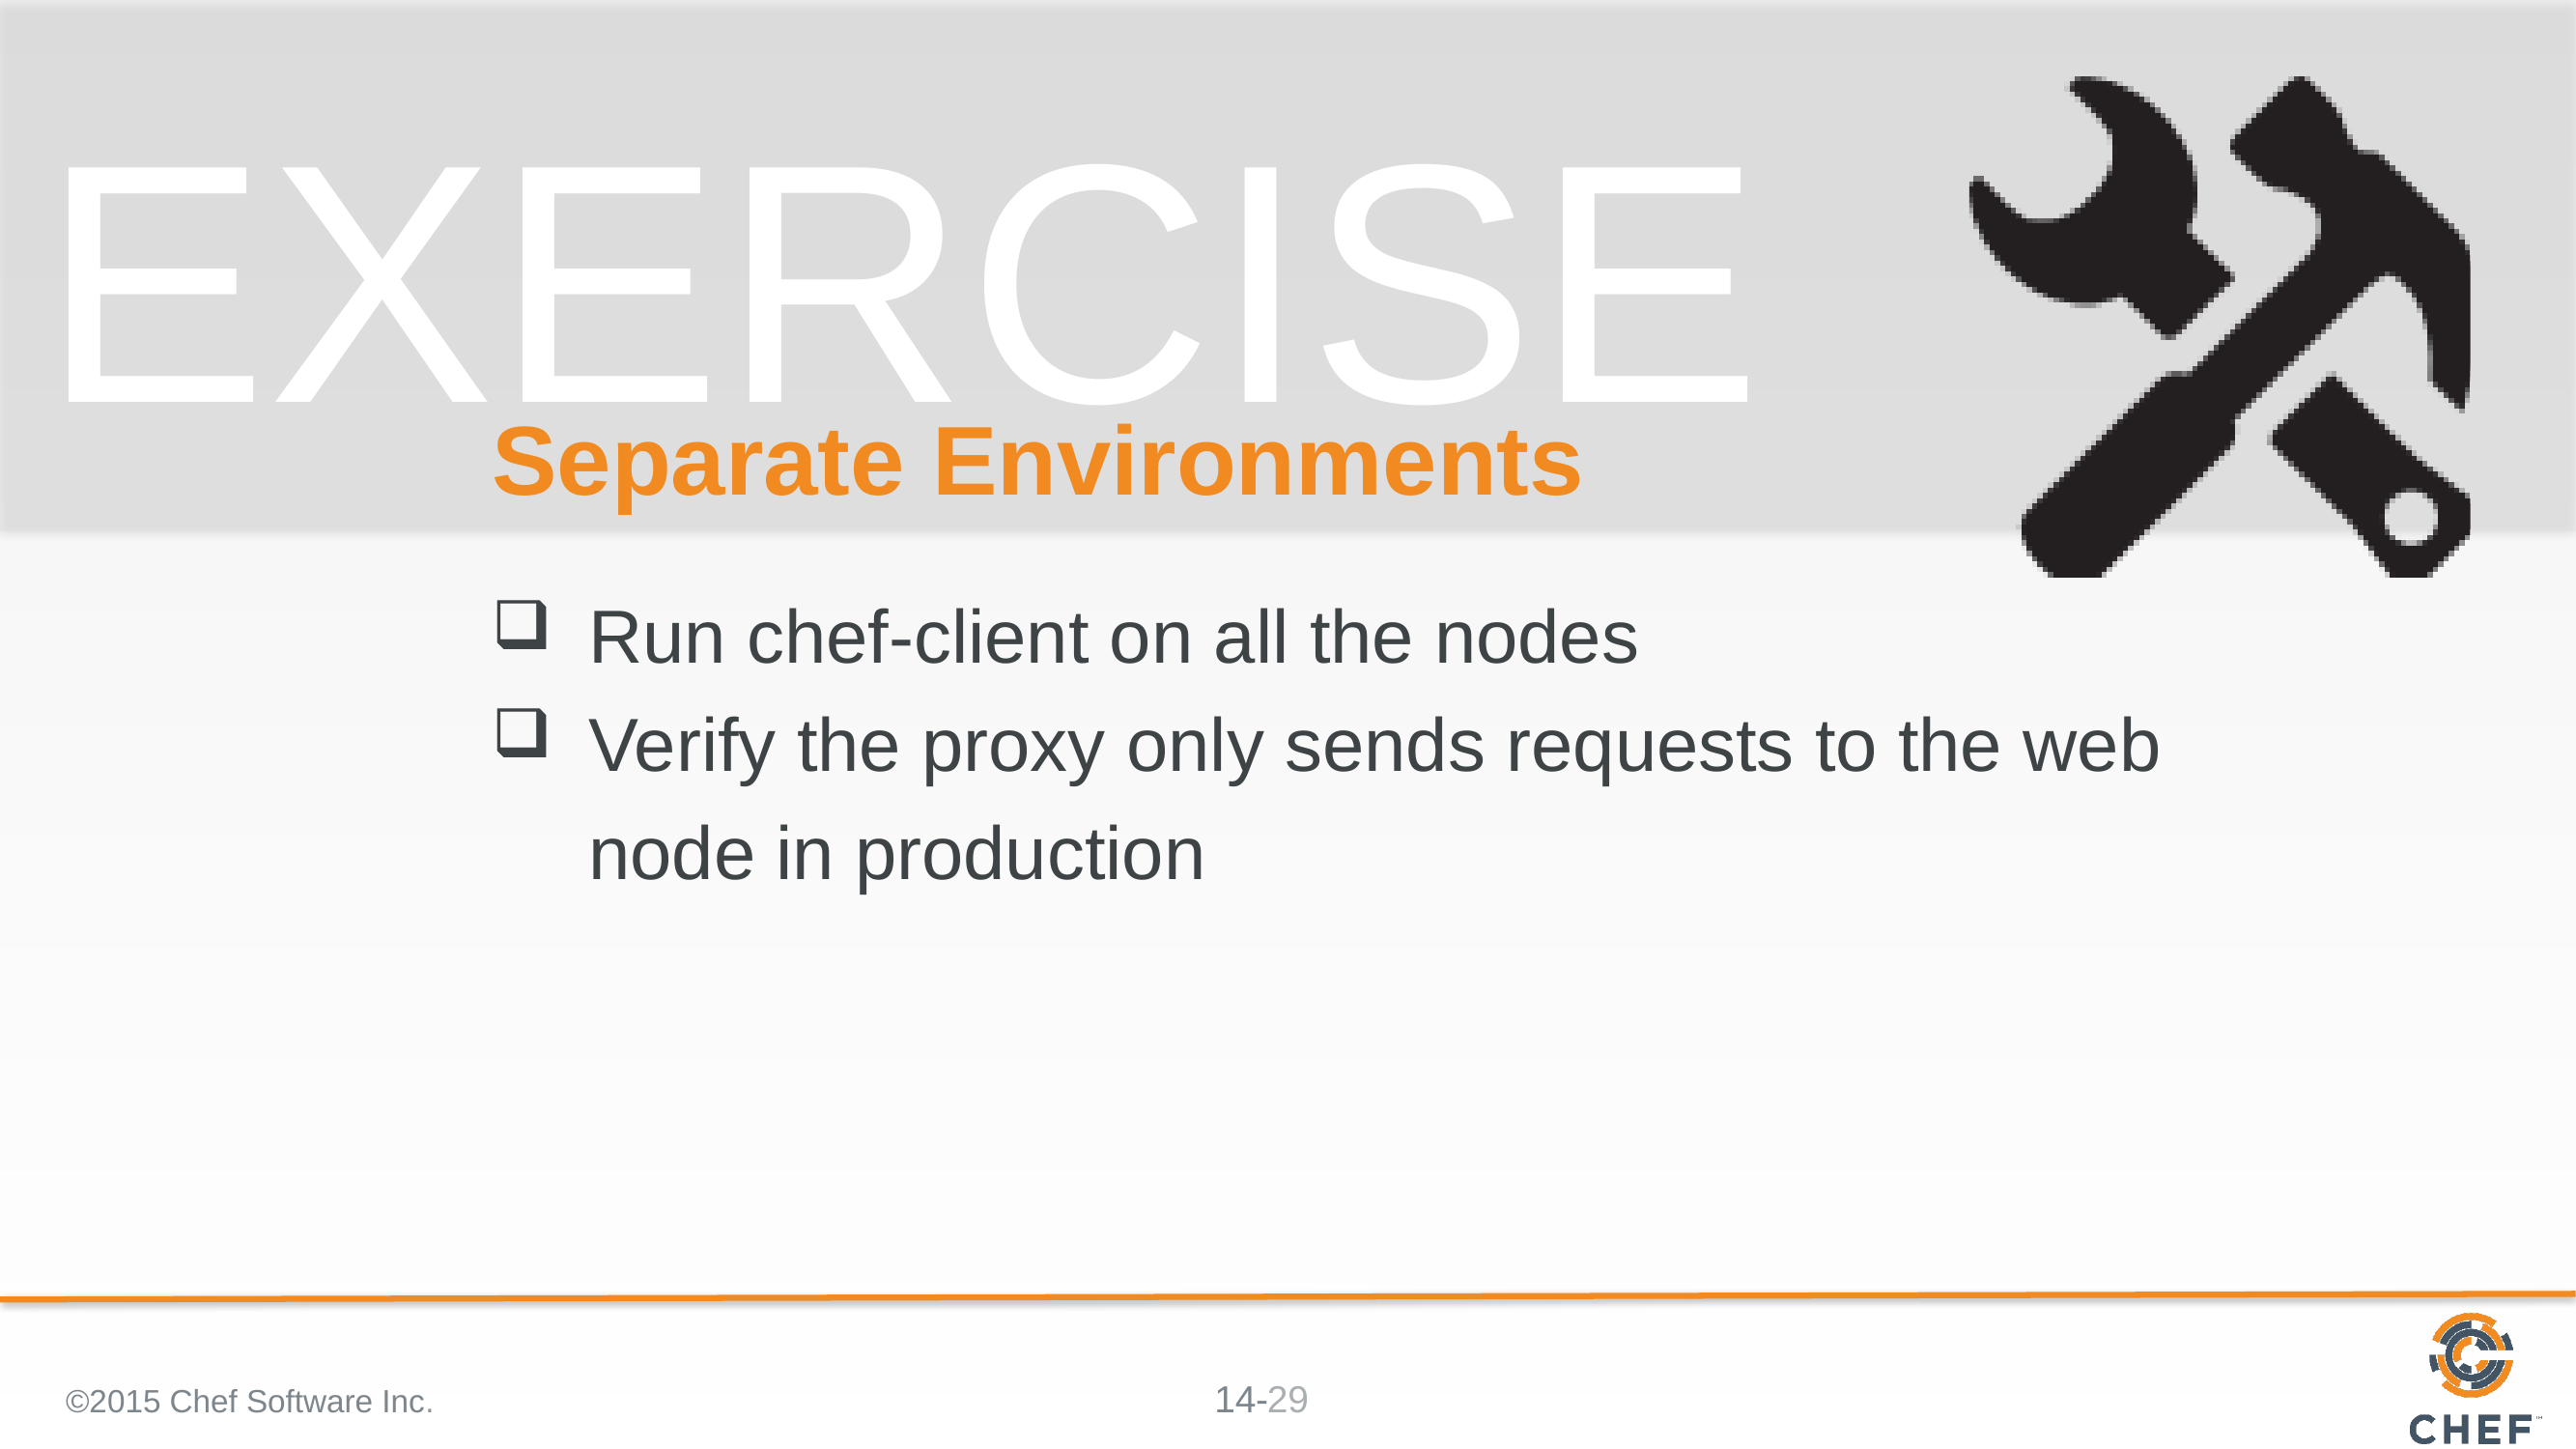

# Separate Environments
Run chef-client on all the nodes
Verify the proxy only sends requests to the web node in production
©2015 Chef Software Inc.
29